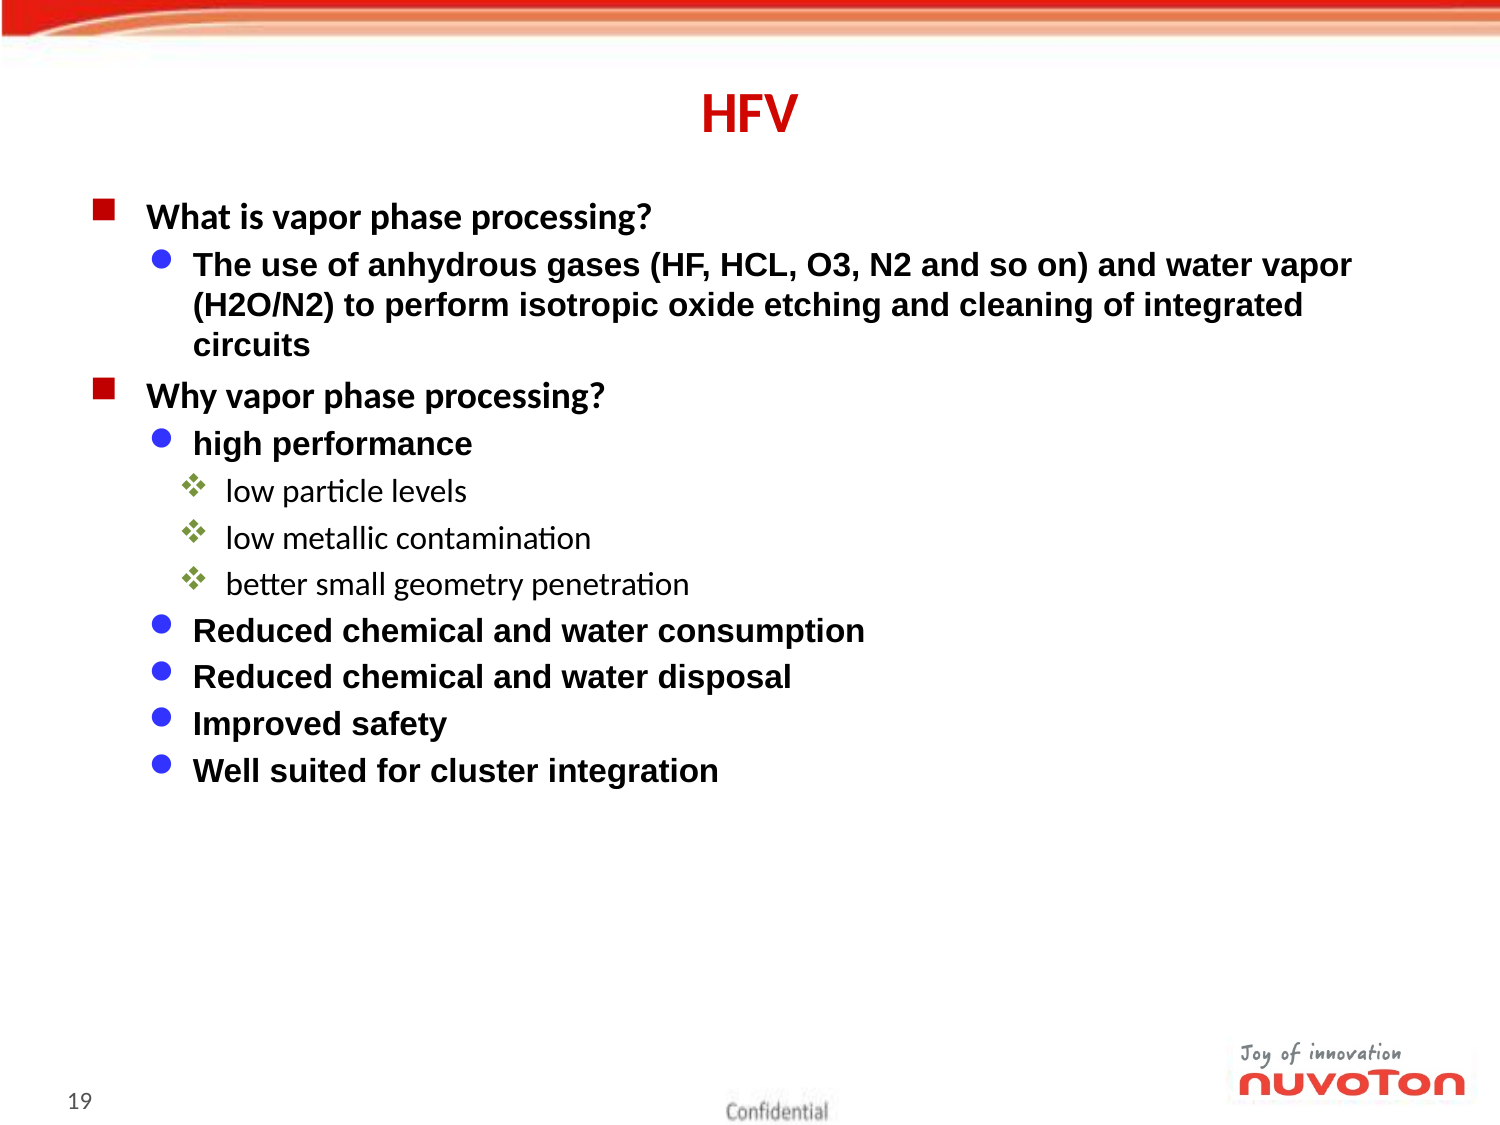

# HFV
What is vapor phase processing?
The use of anhydrous gases (HF, HCL, O3, N2 and so on) and water vapor (H2O/N2) to perform isotropic oxide etching and cleaning of integrated circuits
Why vapor phase processing?
high performance
low particle levels
low metallic contamination
better small geometry penetration
Reduced chemical and water consumption
Reduced chemical and water disposal
Improved safety
Well suited for cluster integration

19